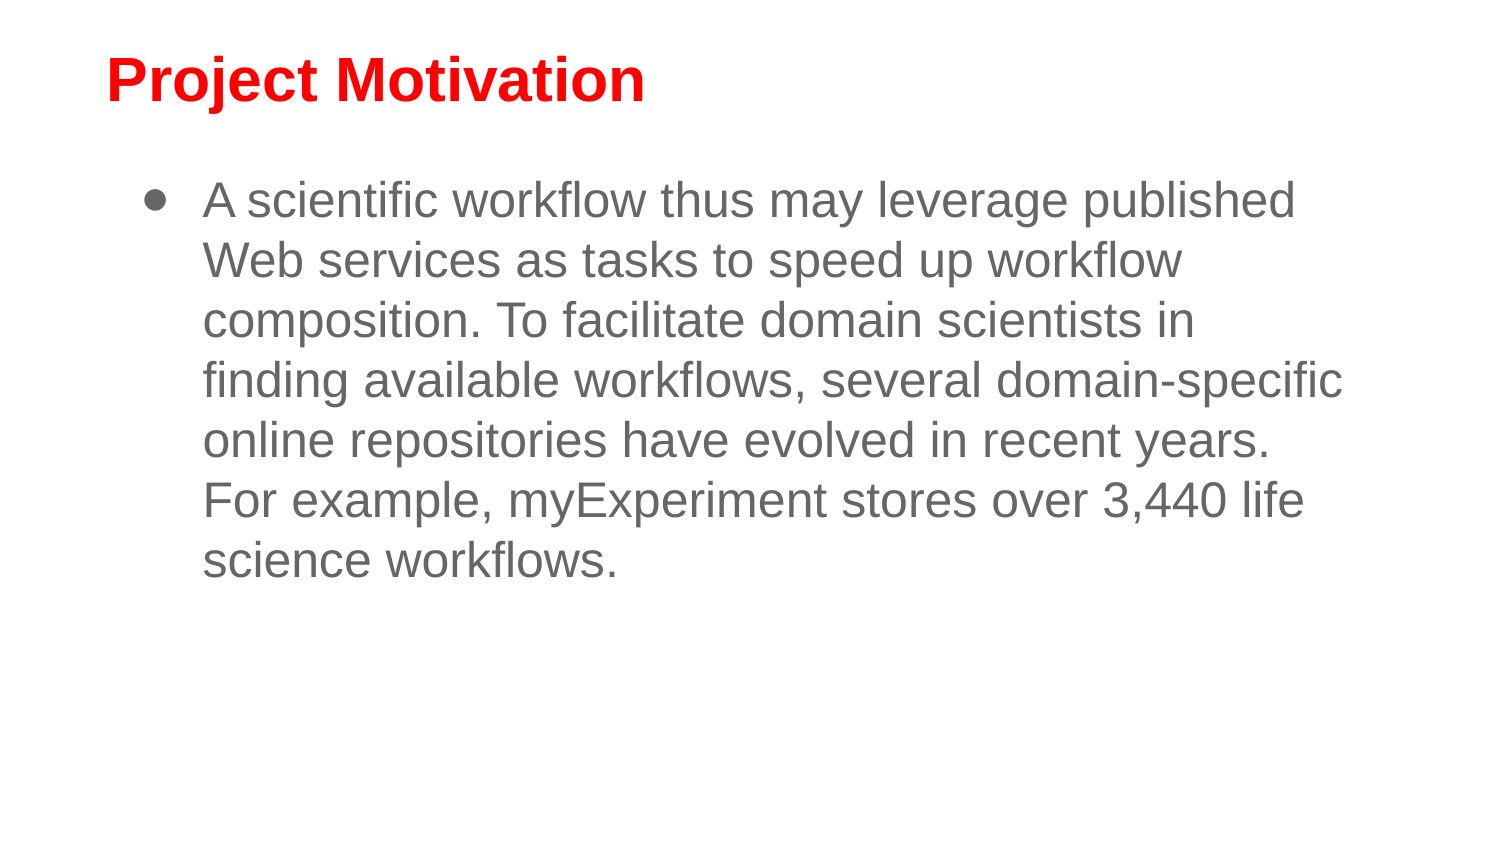

# Project Motivation
A scientific workflow thus may leverage published Web services as tasks to speed up workflow composition. To facilitate domain scientists in finding available workflows, several domain-specific online repositories have evolved in recent years. For example, myExperiment stores over 3,440 life science workflows.